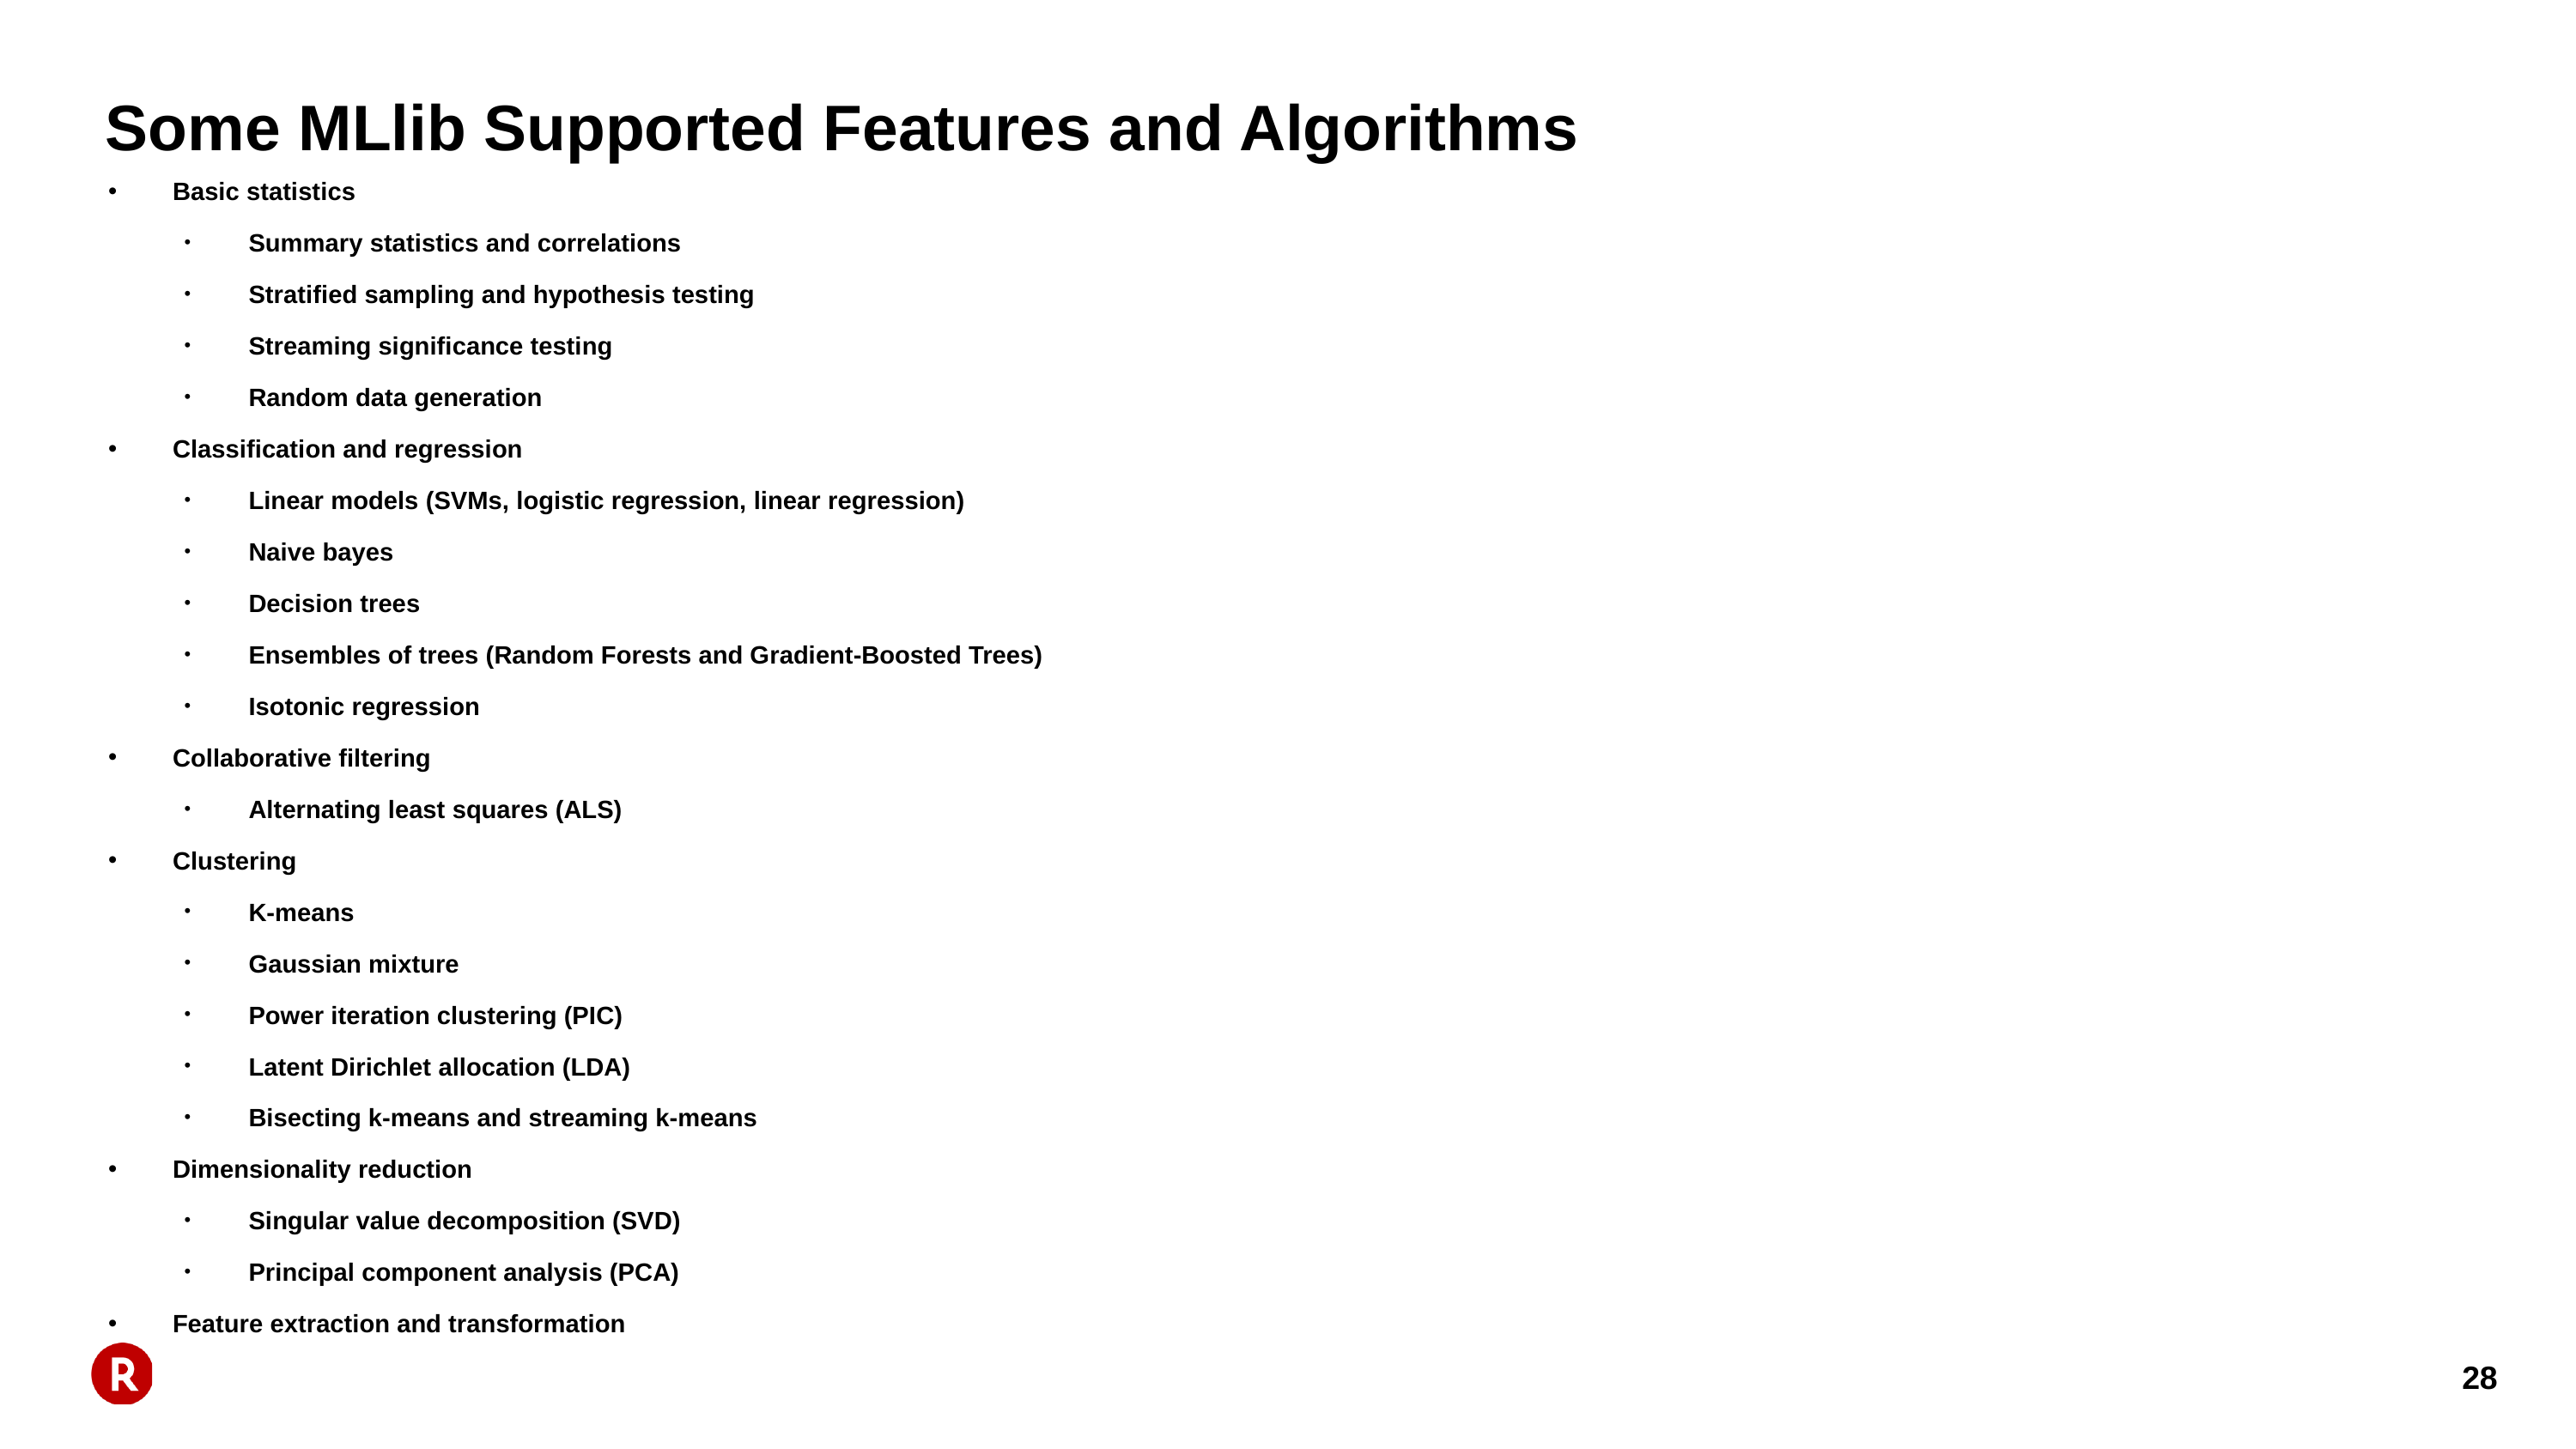

# Some MLlib Supported Features and Algorithms
Basic statistics
Summary statistics and correlations
Stratified sampling and hypothesis testing
Streaming significance testing
Random data generation
Classification and regression
Linear models (SVMs, logistic regression, linear regression)
Naive bayes
Decision trees
Ensembles of trees (Random Forests and Gradient-Boosted Trees)
Isotonic regression
Collaborative filtering
Alternating least squares (ALS)
Clustering
K-means
Gaussian mixture
Power iteration clustering (PIC)
Latent Dirichlet allocation (LDA)
Bisecting k-means and streaming k-means
Dimensionality reduction
Singular value decomposition (SVD)
Principal component analysis (PCA)
Feature extraction and transformation